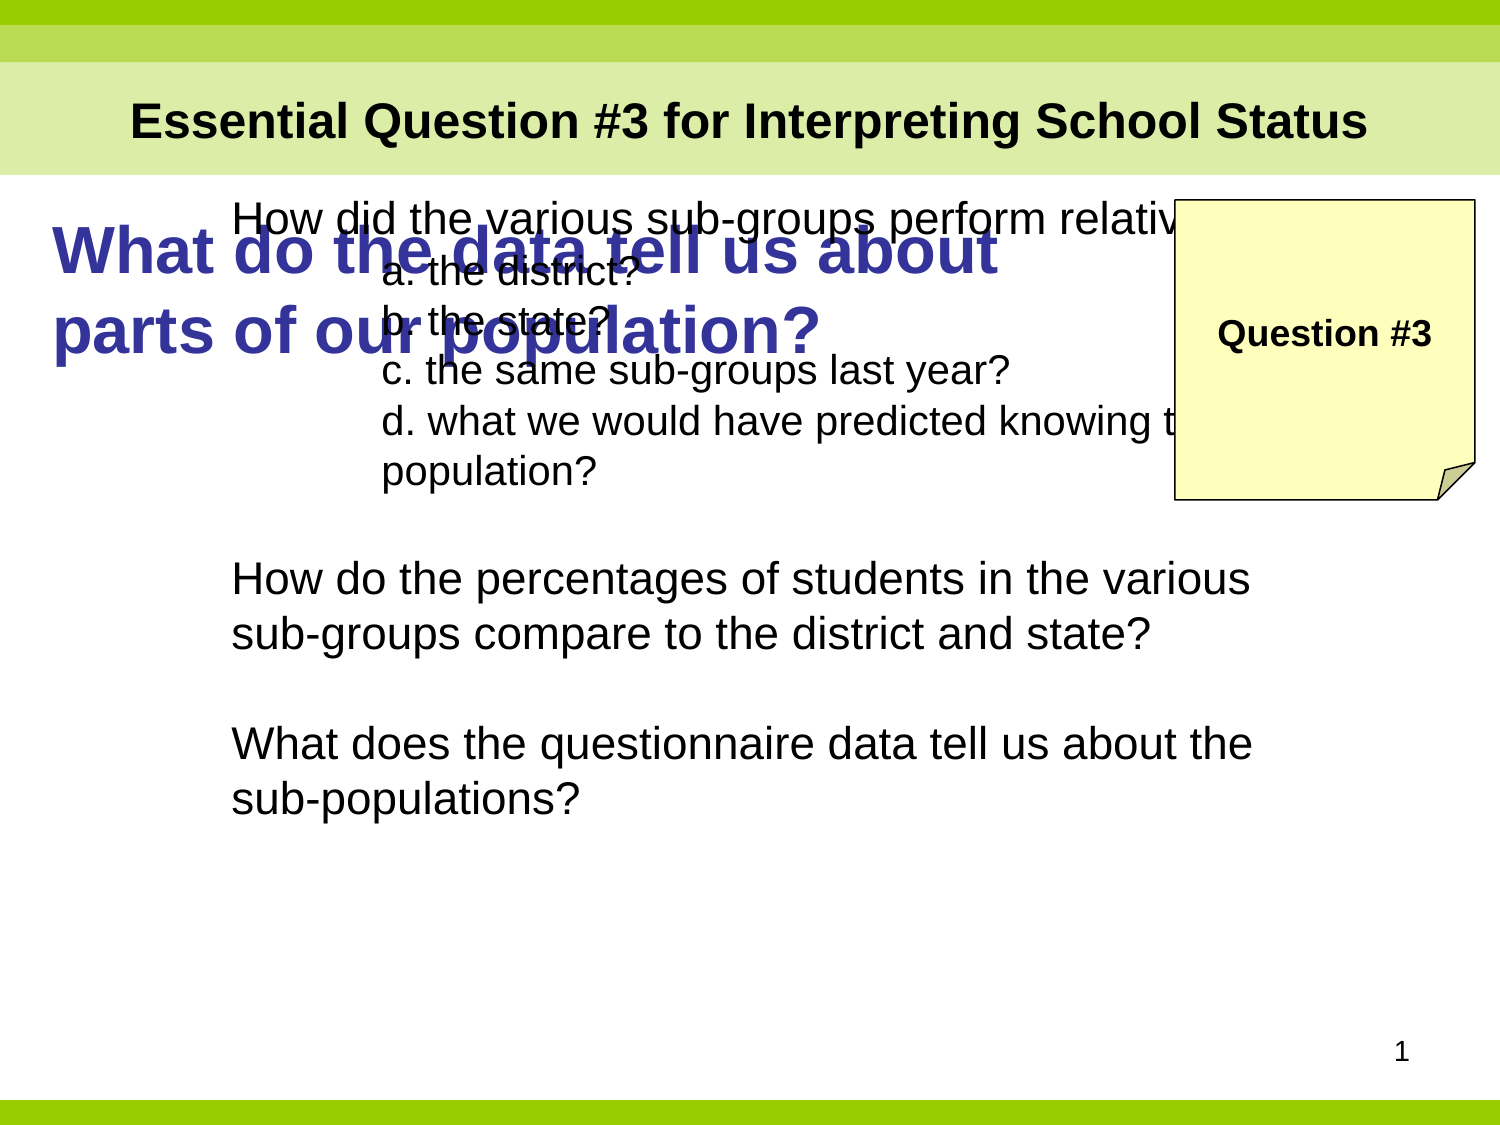

Essential Question #3 for Interpreting School Status

How did the various sub-groups perform relative to:
	a. the district?
	b. the state?
	c. the same sub-groups last year?
	d. what we would have predicted knowing the 		population?
How do the percentages of students in the various sub-groups compare to the district and state?
What does the questionnaire data tell us about the sub-populations?
What do the data tell us about parts of our population?
Question #3
1